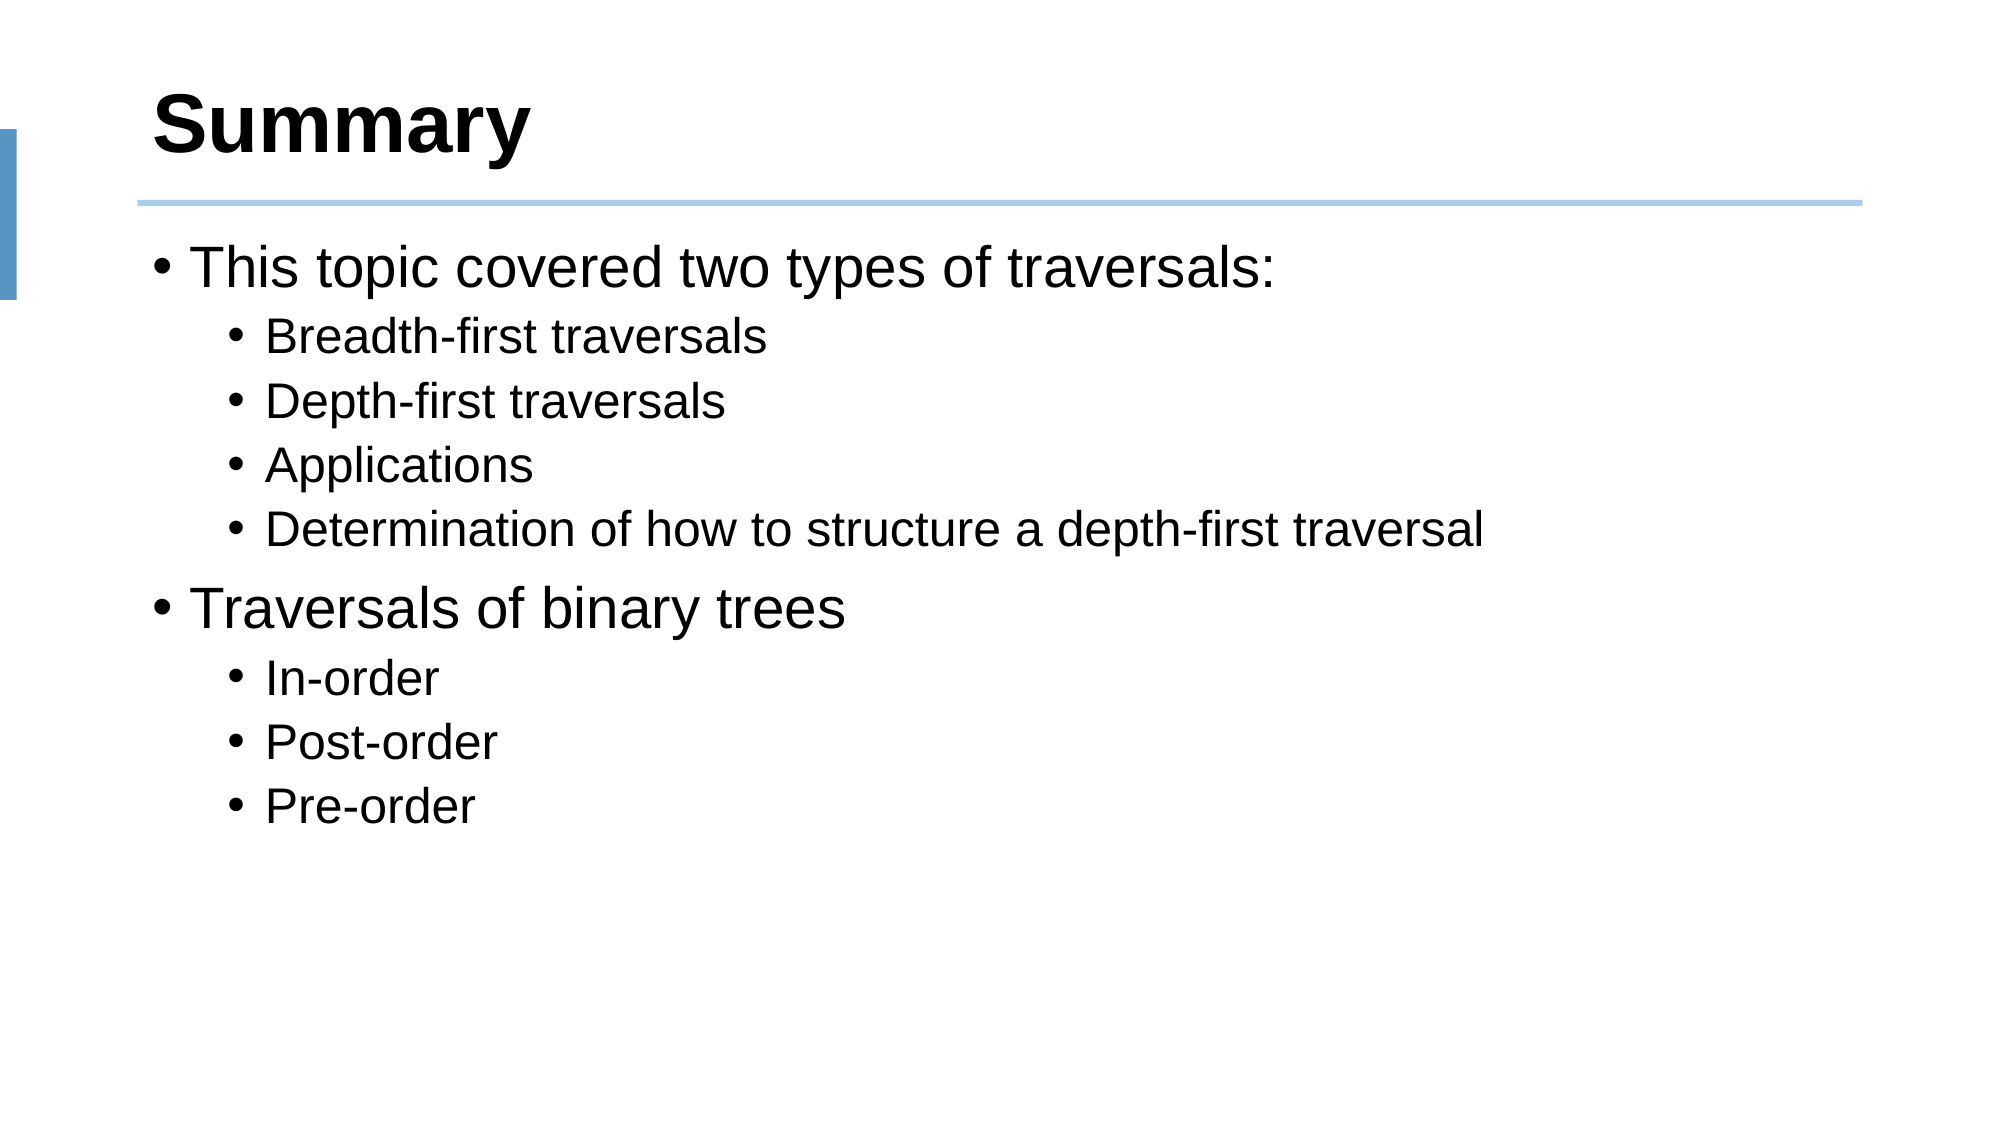

# Summary
This topic covered two types of traversals:
Breadth-first traversals
Depth-first traversals
Applications
Determination of how to structure a depth-first traversal
Traversals of binary trees
In-order
Post-order
Pre-order